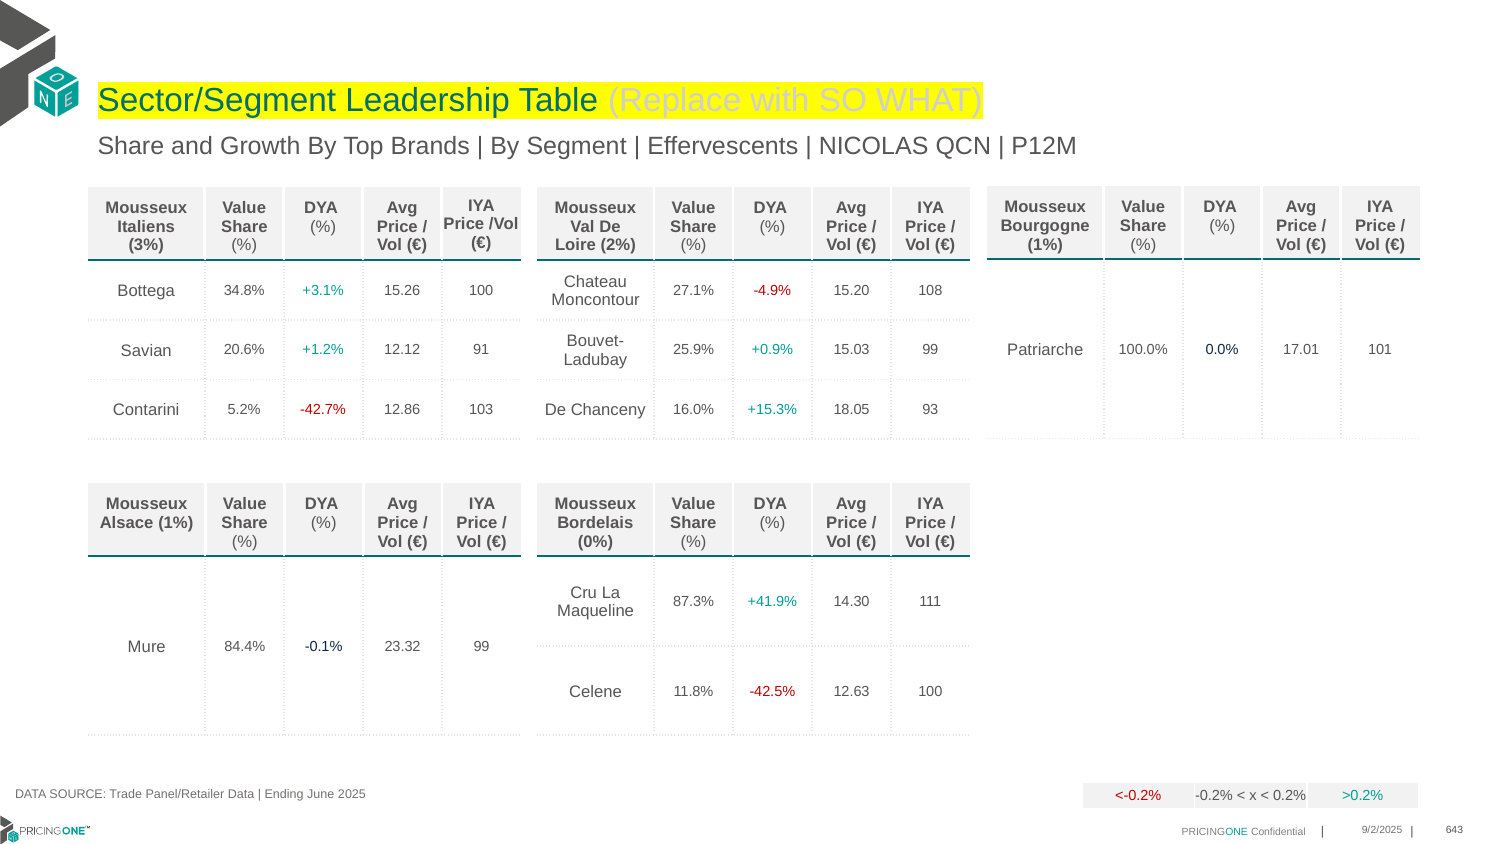

# Sector/Segment Leadership Table (Replace with SO WHAT)
Share and Growth By Top Brands | By Segment | Effervescents | NICOLAS QCN | P12M
| Mousseux Bourgogne (1%) | Value Share (%) | DYA (%) | Avg Price /Vol (€) | IYA Price /Vol (€) |
| --- | --- | --- | --- | --- |
| Patriarche | 100.0% | 0.0% | 17.01 | 101 |
| Mousseux Italiens (3%) | Value Share (%) | DYA (%) | Avg Price /Vol (€) | IYA Price /Vol (€) |
| --- | --- | --- | --- | --- |
| Bottega | 34.8% | +3.1% | 15.26 | 100 |
| Savian | 20.6% | +1.2% | 12.12 | 91 |
| Contarini | 5.2% | -42.7% | 12.86 | 103 |
| Mousseux Val De Loire (2%) | Value Share (%) | DYA (%) | Avg Price /Vol (€) | IYA Price /Vol (€) |
| --- | --- | --- | --- | --- |
| Chateau Moncontour | 27.1% | -4.9% | 15.20 | 108 |
| Bouvet-Ladubay | 25.9% | +0.9% | 15.03 | 99 |
| De Chanceny | 16.0% | +15.3% | 18.05 | 93 |
| Mousseux Alsace (1%) | Value Share (%) | DYA (%) | Avg Price /Vol (€) | IYA Price /Vol (€) |
| --- | --- | --- | --- | --- |
| Mure | 84.4% | -0.1% | 23.32 | 99 |
| Mousseux Bordelais (0%) | Value Share (%) | DYA (%) | Avg Price /Vol (€) | IYA Price /Vol (€) |
| --- | --- | --- | --- | --- |
| Cru La Maqueline | 87.3% | +41.9% | 14.30 | 111 |
| Celene | 11.8% | -42.5% | 12.63 | 100 |
DATA SOURCE: Trade Panel/Retailer Data | Ending June 2025
| <-0.2% | -0.2% < x < 0.2% | >0.2% |
| --- | --- | --- |

9/2/2025
643